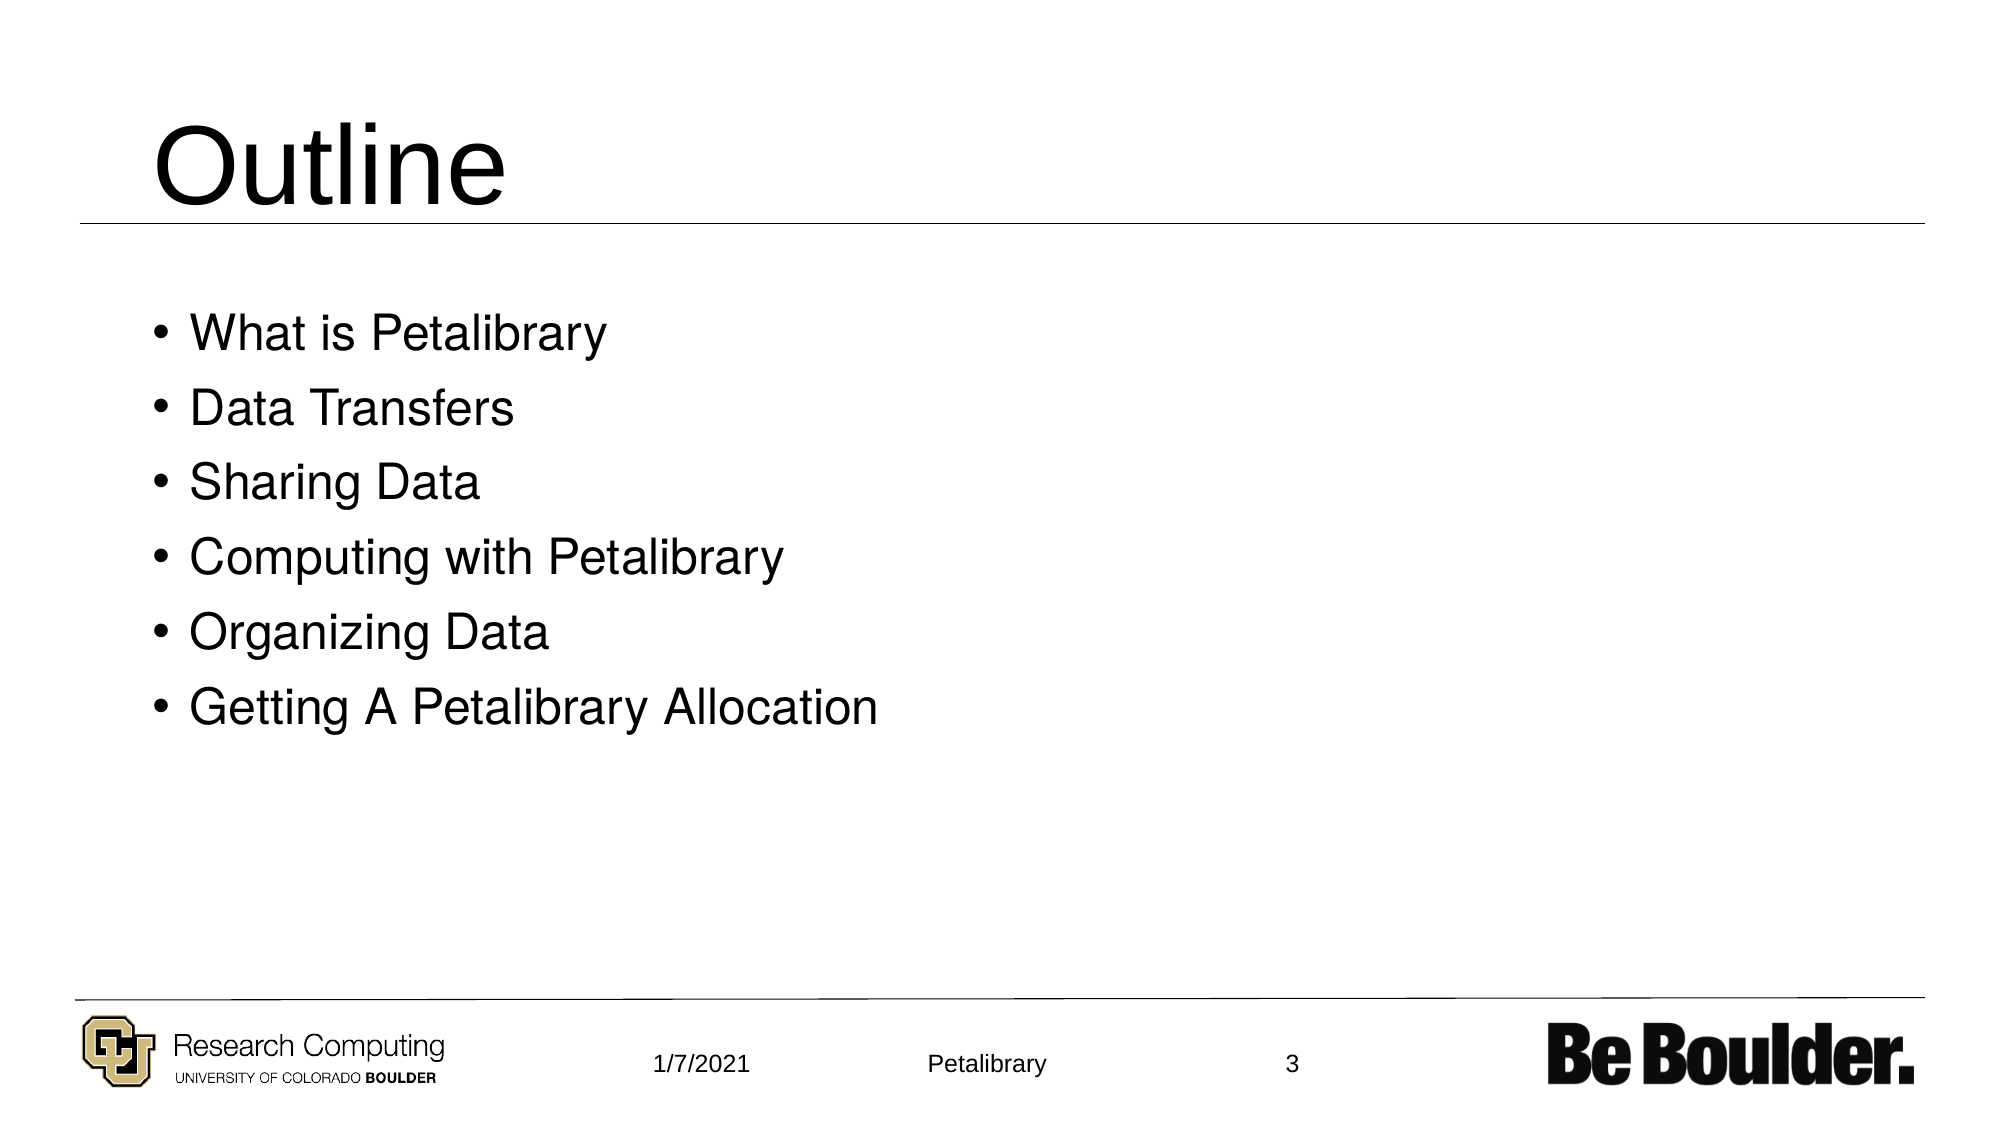

# Outline
What is Petalibrary
Data Transfers
Sharing Data
Computing with Petalibrary
Organizing Data
Getting A Petalibrary Allocation
1/7/2021
3
Petalibrary